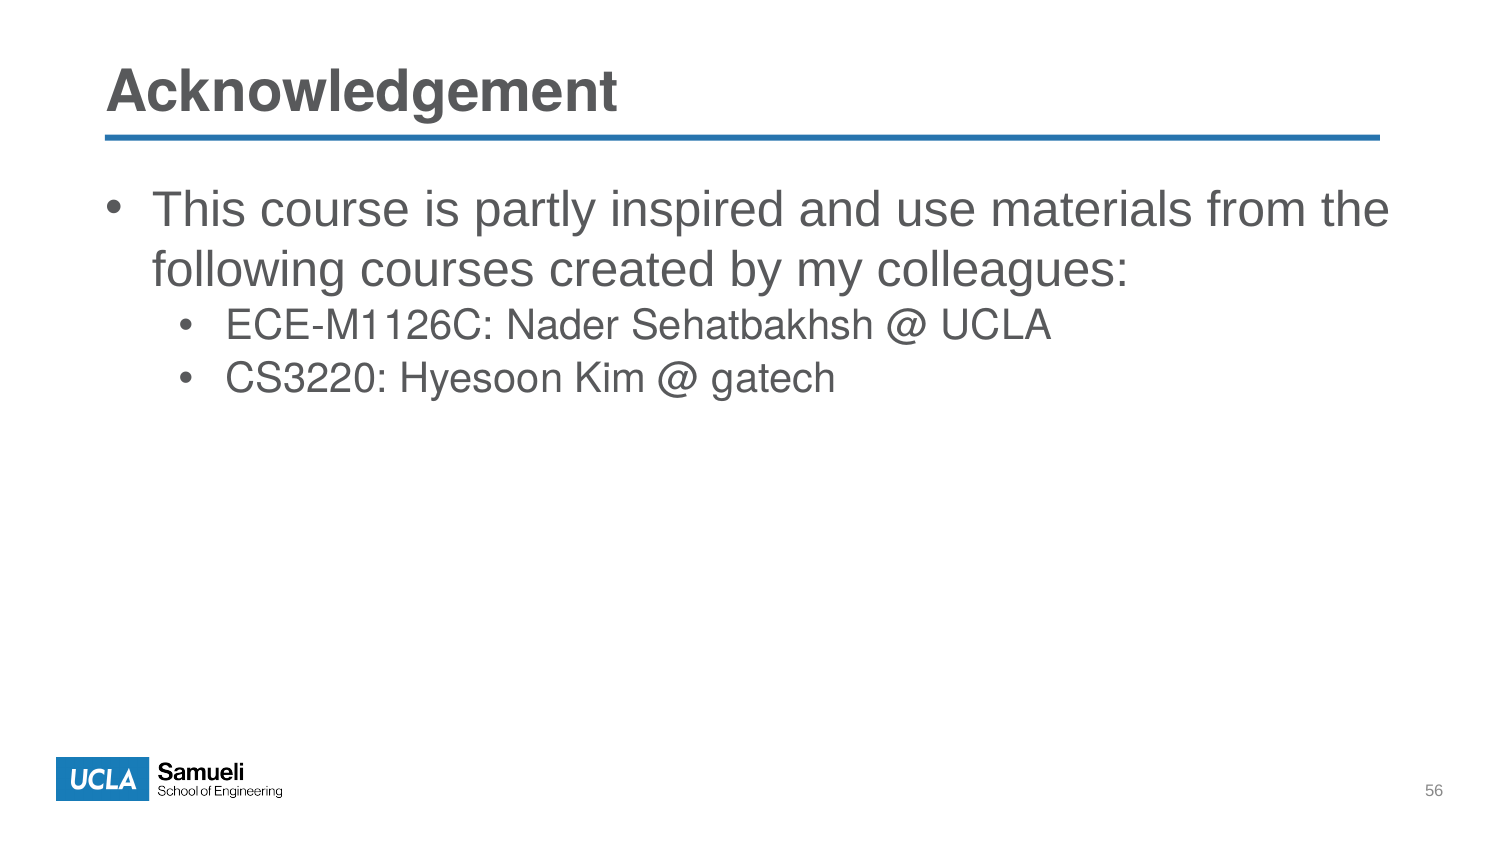

Acknowledgement
This course is partly inspired and use materials from the following courses created by my colleagues:
ECE-M1126C: Nader Sehatbakhsh @ UCLA
CS3220: Hyesoon Kim @ gatech
56